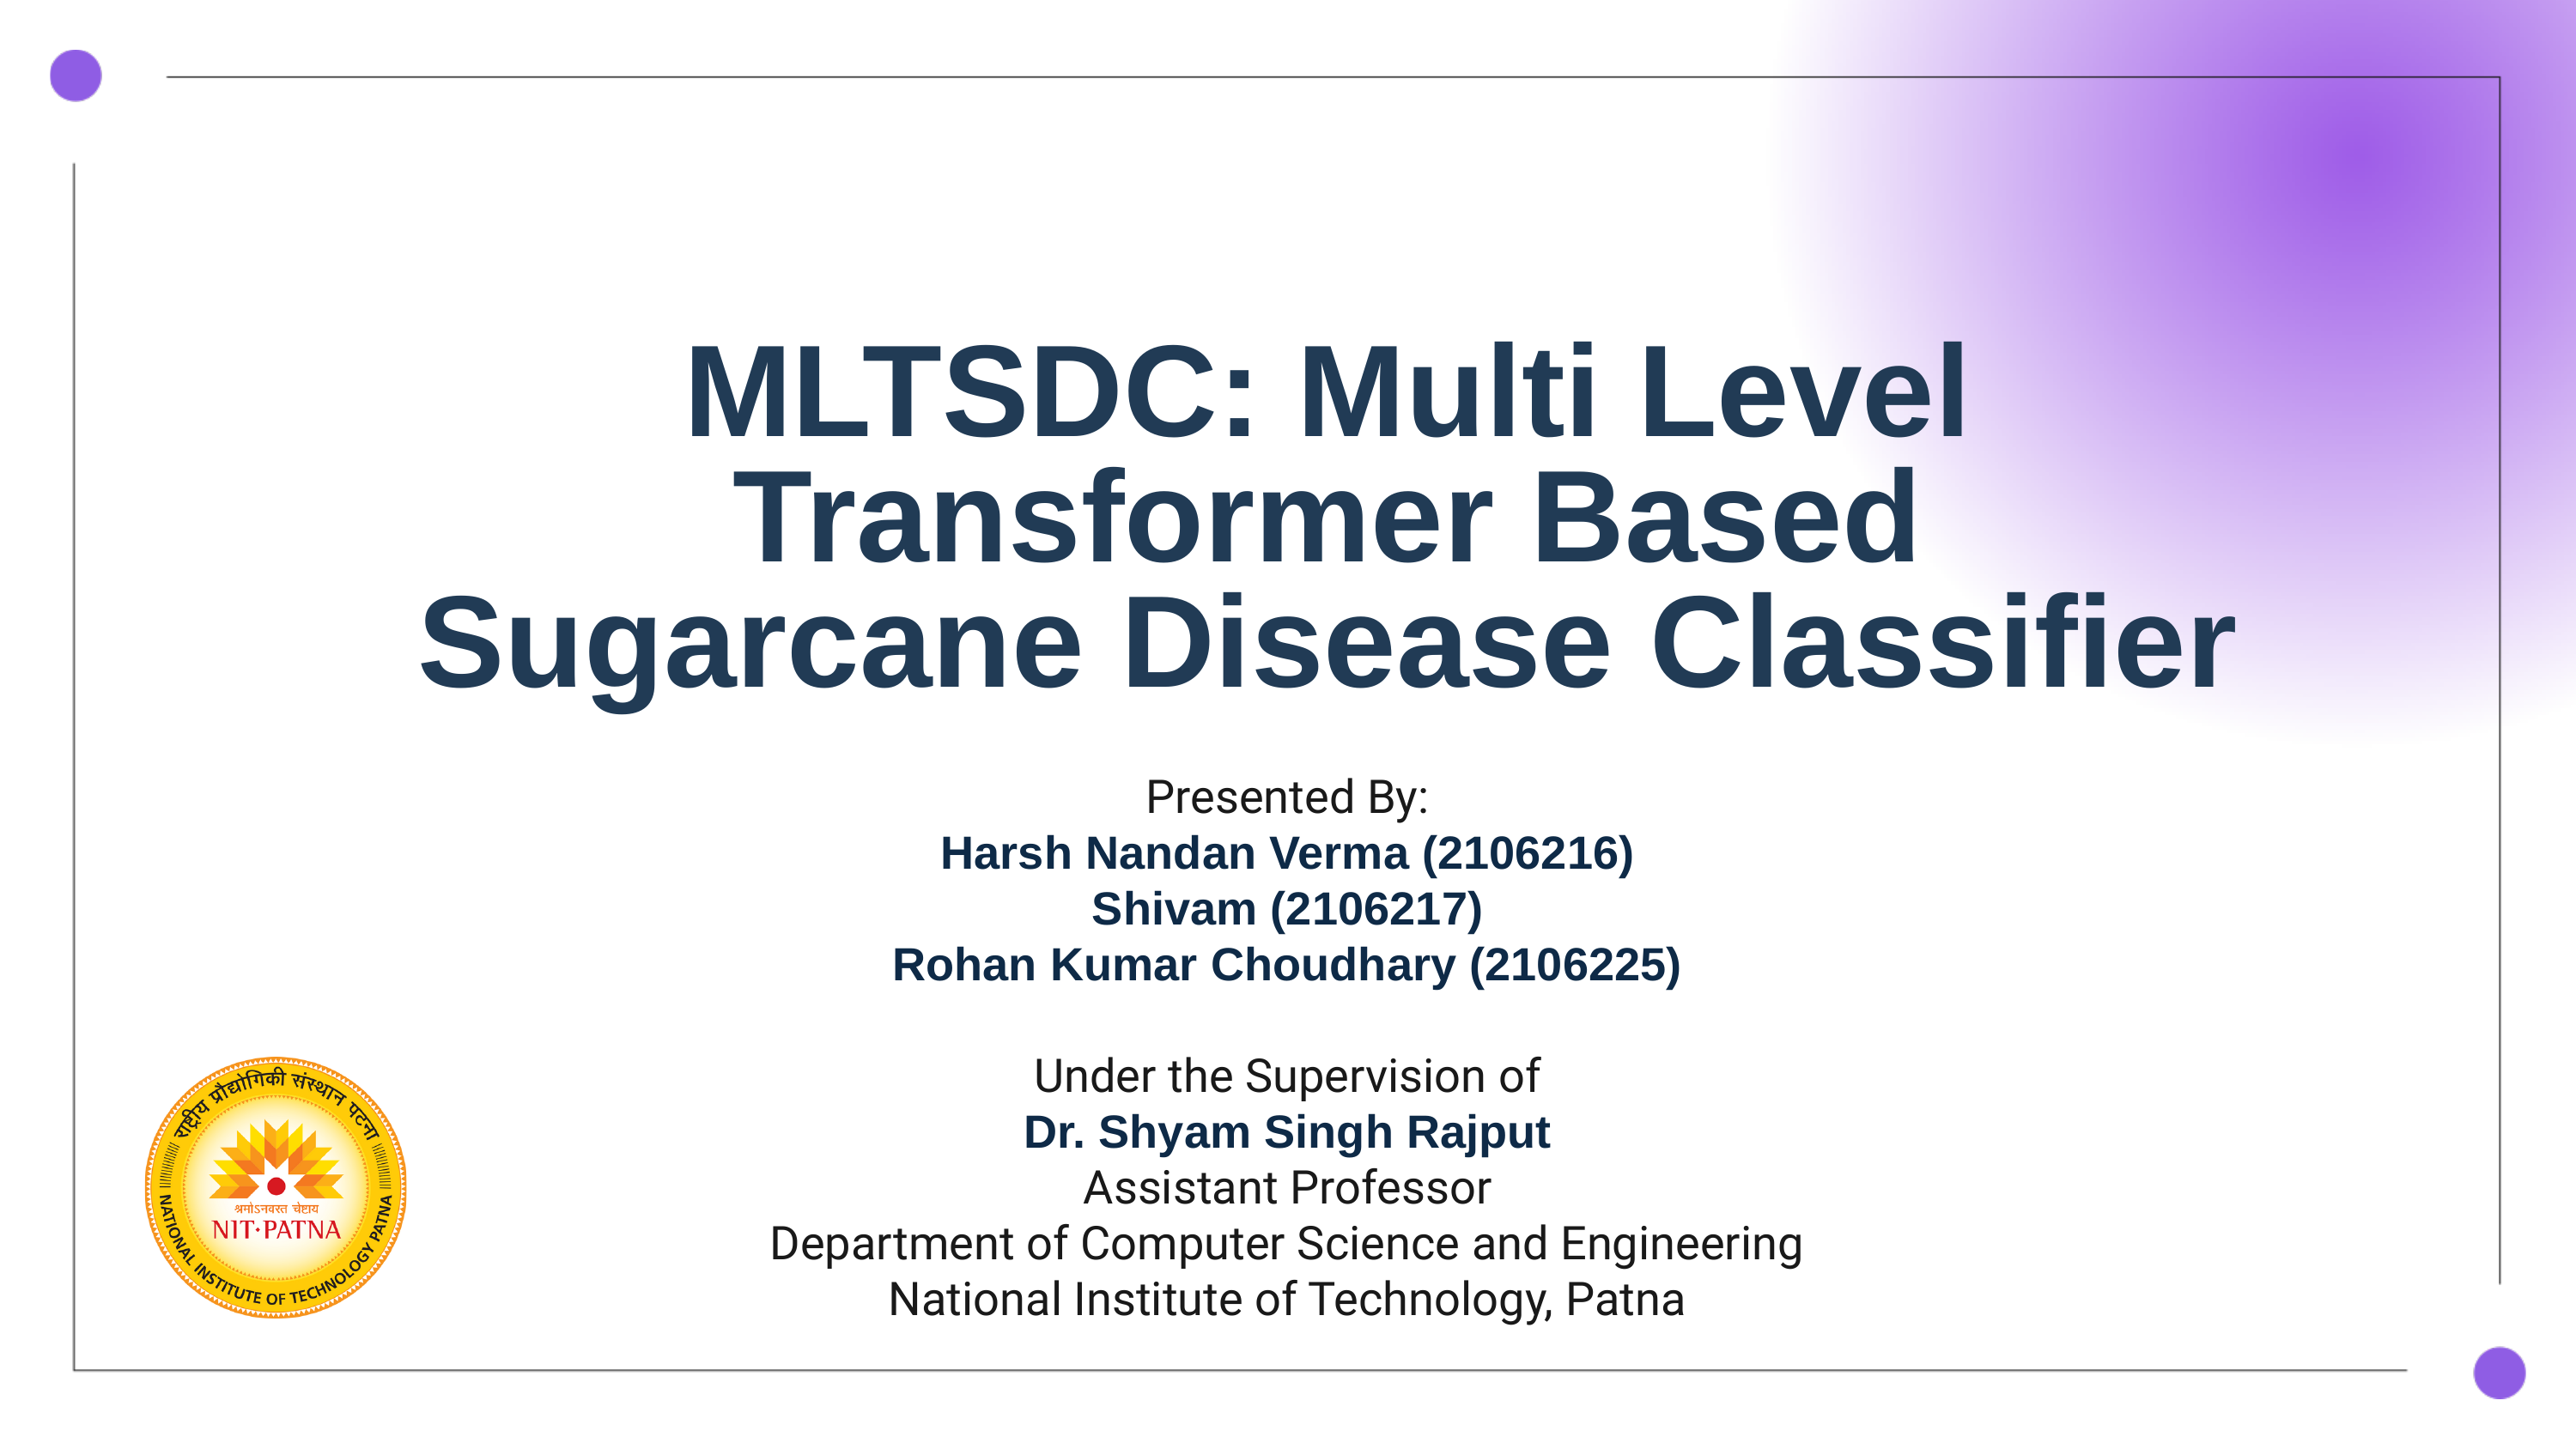

MLTSDC: Multi Level Transformer Based Sugarcane Disease Classifier
Presented By:
Harsh Nandan Verma (2106216)
Shivam (2106217)
Rohan Kumar Choudhary (2106225)

Under the Supervision of
Dr. Shyam Singh Rajput
Assistant Professor
Department of Computer Science and Engineering
National Institute of Technology, Patna